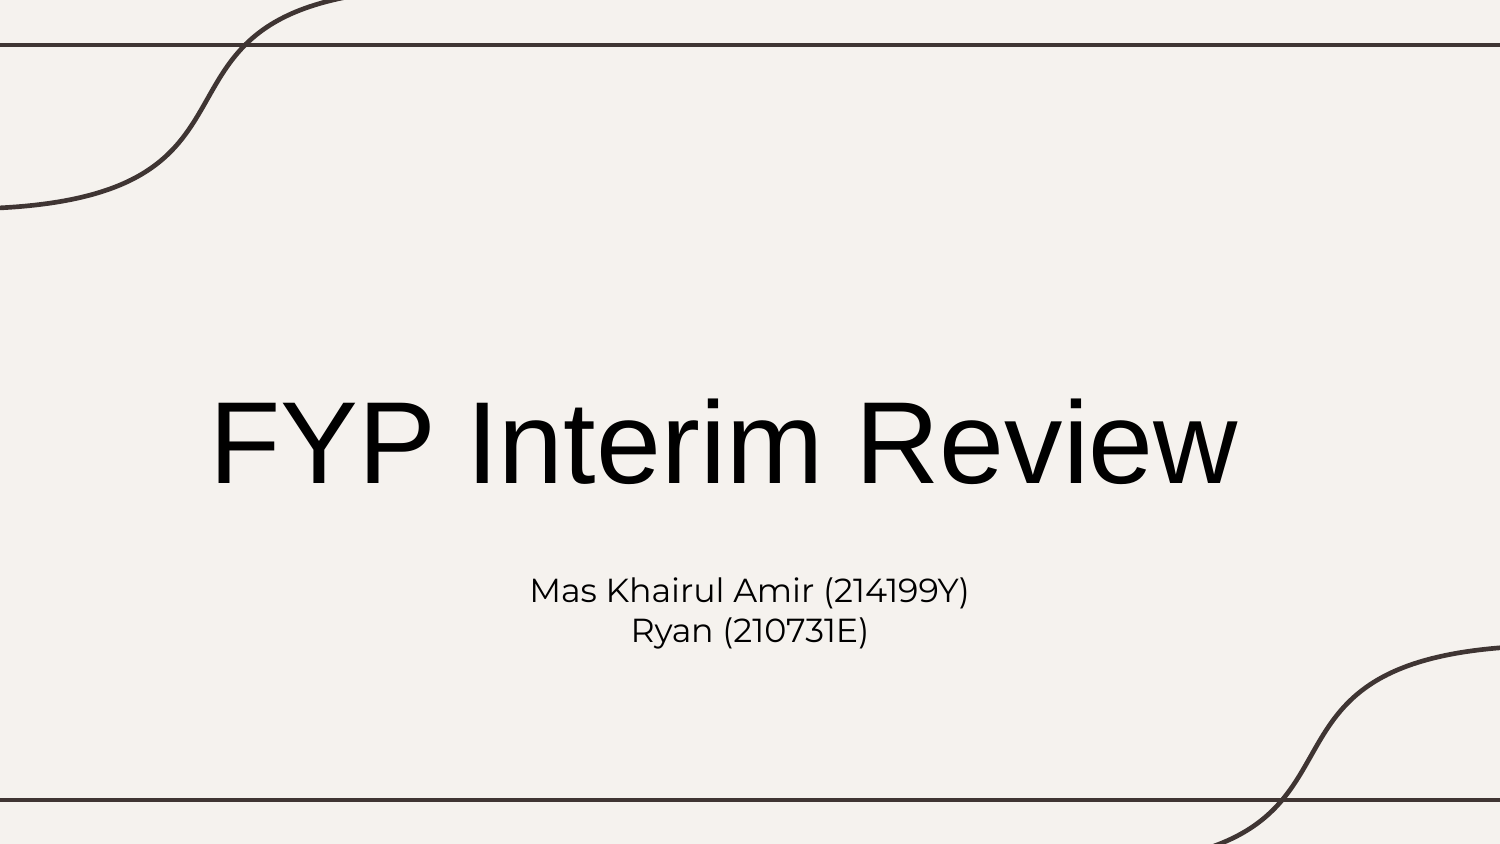

# FYP Interim Review
Mas Khairul Amir (214199Y)
Ryan (210731E)